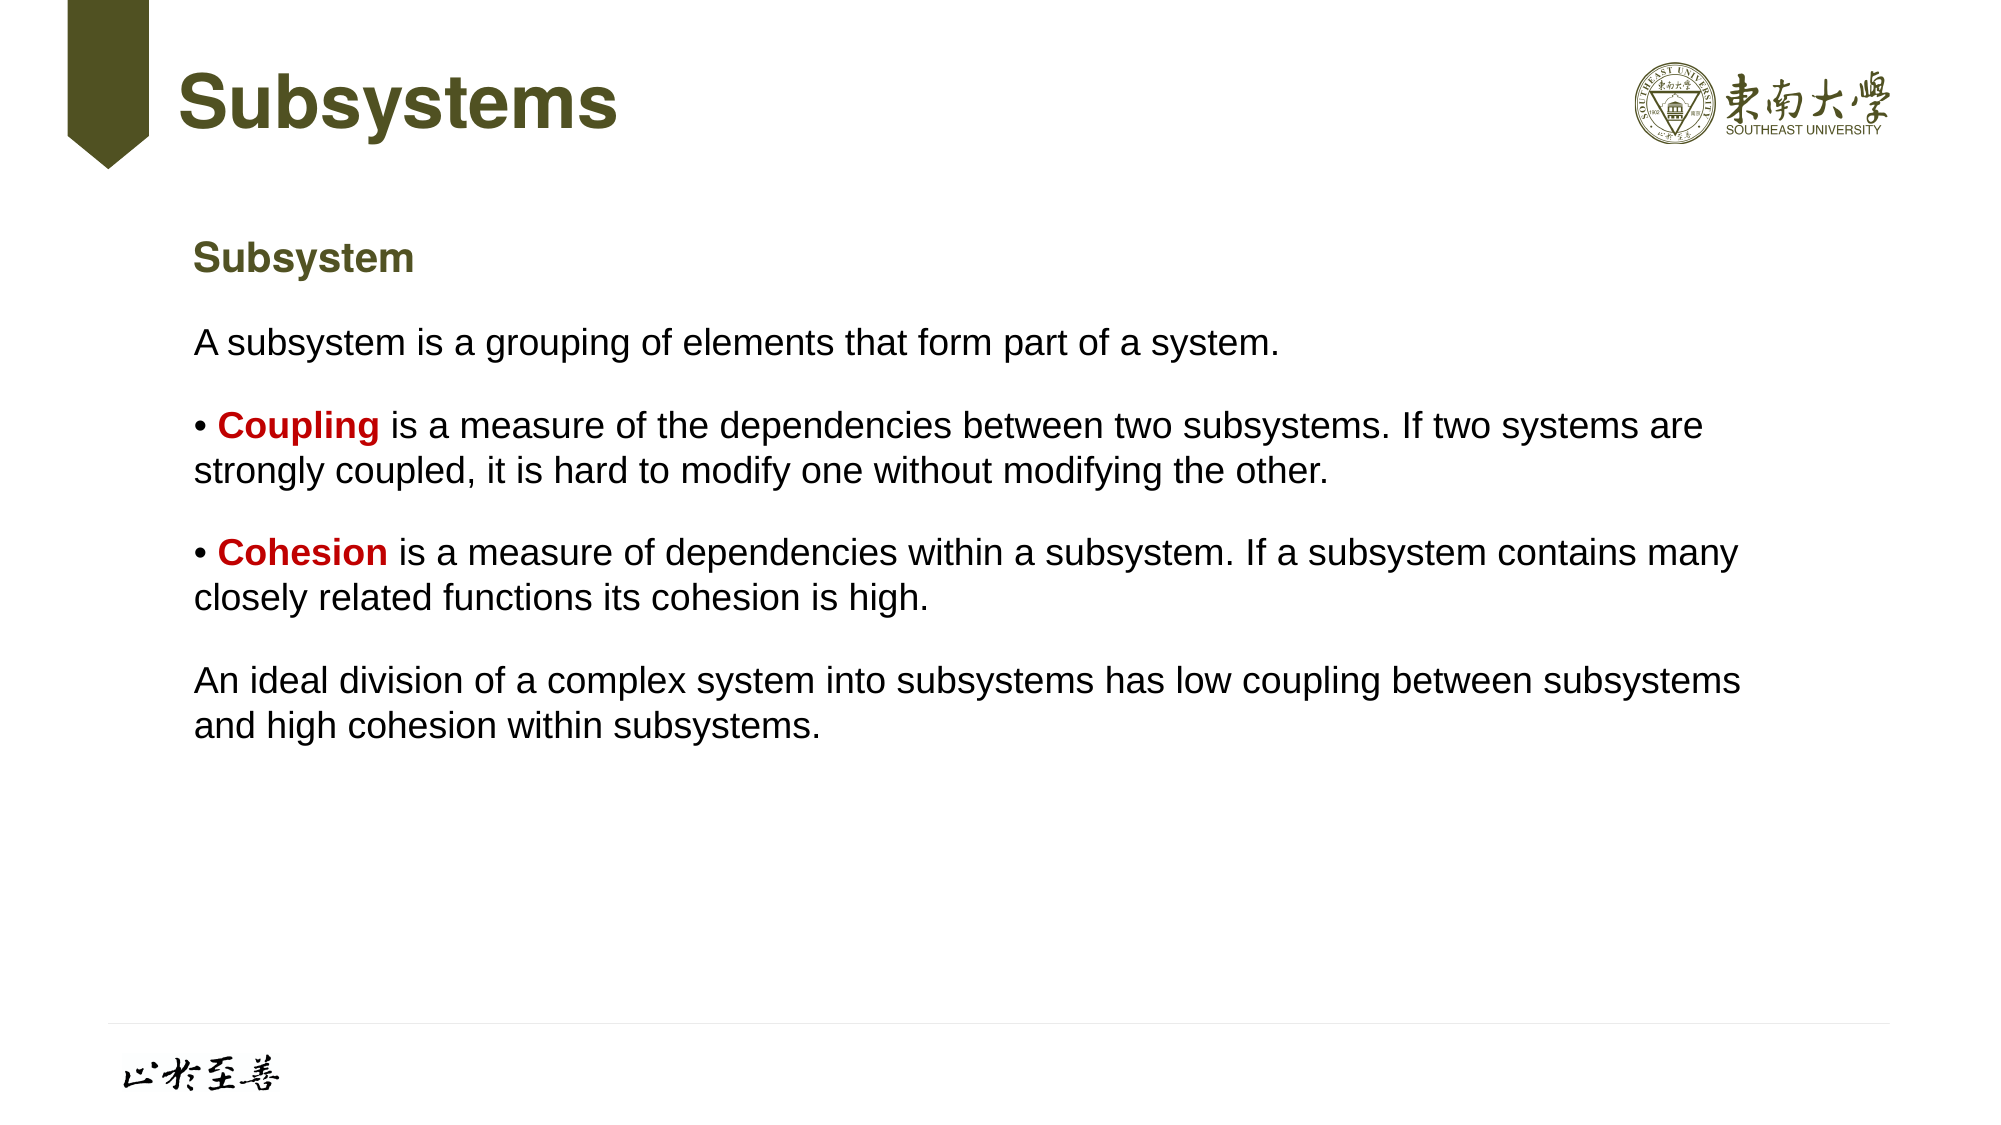

# Subsystems
Subsystem
A subsystem is a grouping of elements that form part of a system.
• Coupling is a measure of the dependencies between two subsystems. If two systems are strongly coupled, it is hard to modify one without modifying the other.
• Cohesion is a measure of dependencies within a subsystem. If a subsystem contains many closely related functions its cohesion is high.
An ideal division of a complex system into subsystems has low coupling between subsystems and high cohesion within subsystems.
16